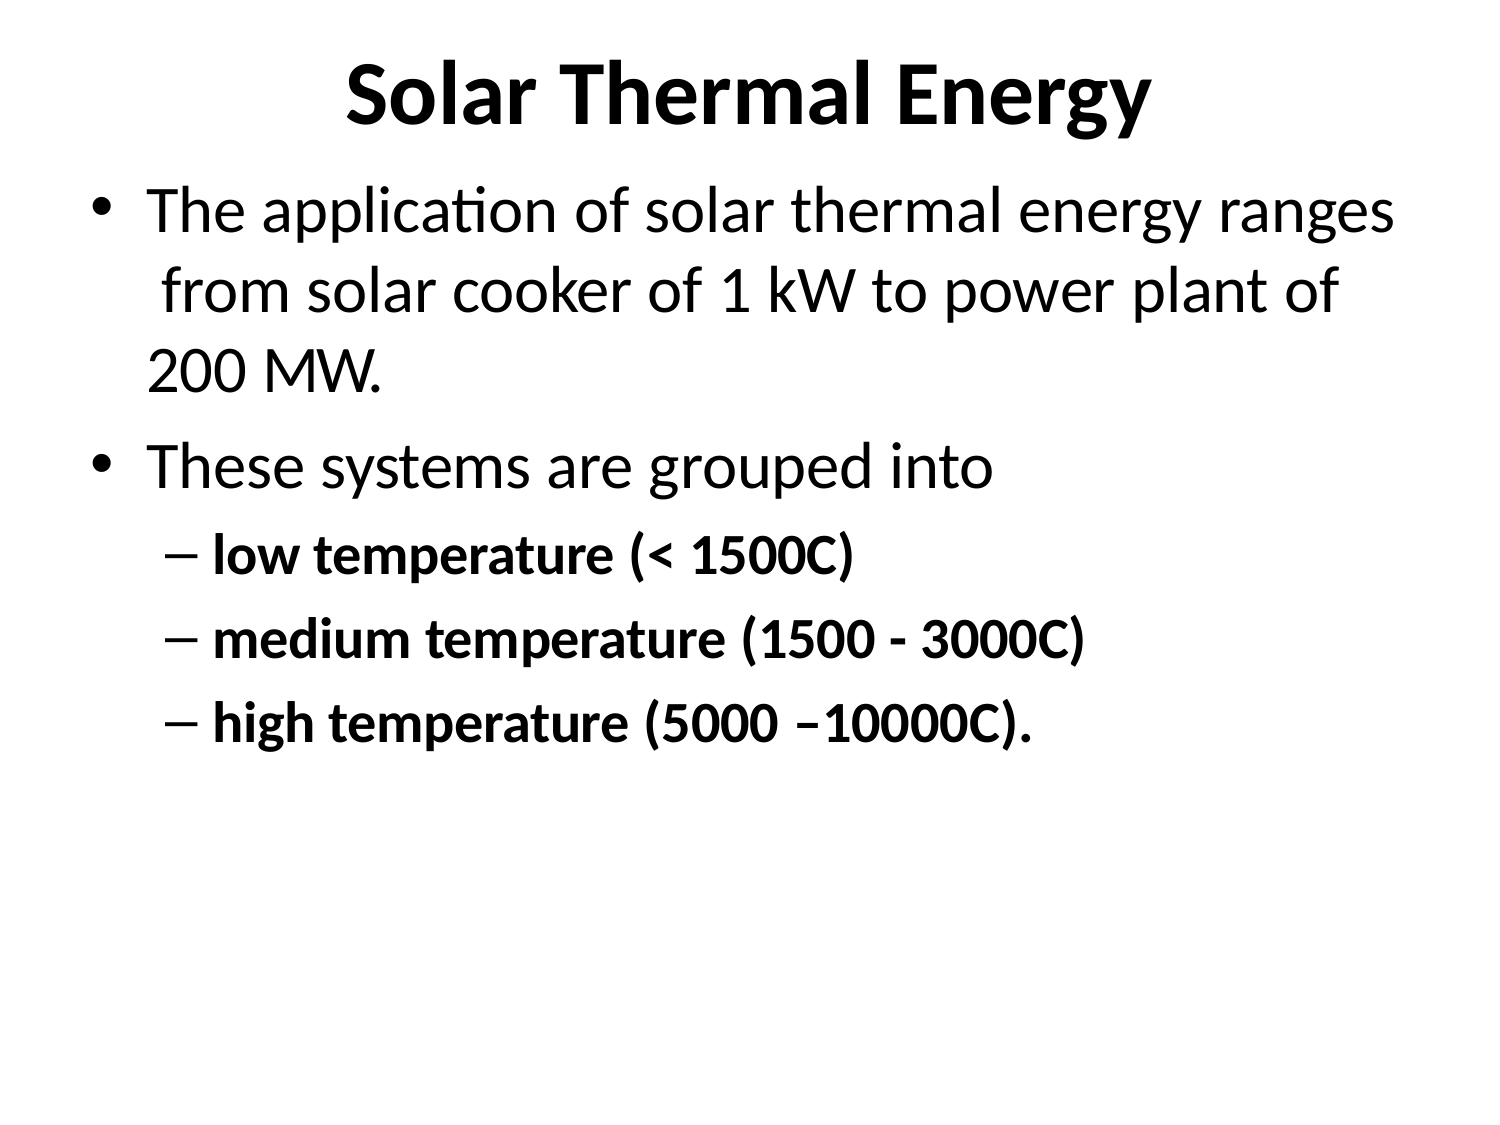

# Solar Thermal Energy
The application of solar thermal energy ranges  from solar cooker of 1 kW to power plant of  200 MW.
These systems are grouped into
low temperature (< 1500C)
medium temperature (1500 - 3000C)
high temperature (5000 –10000C).